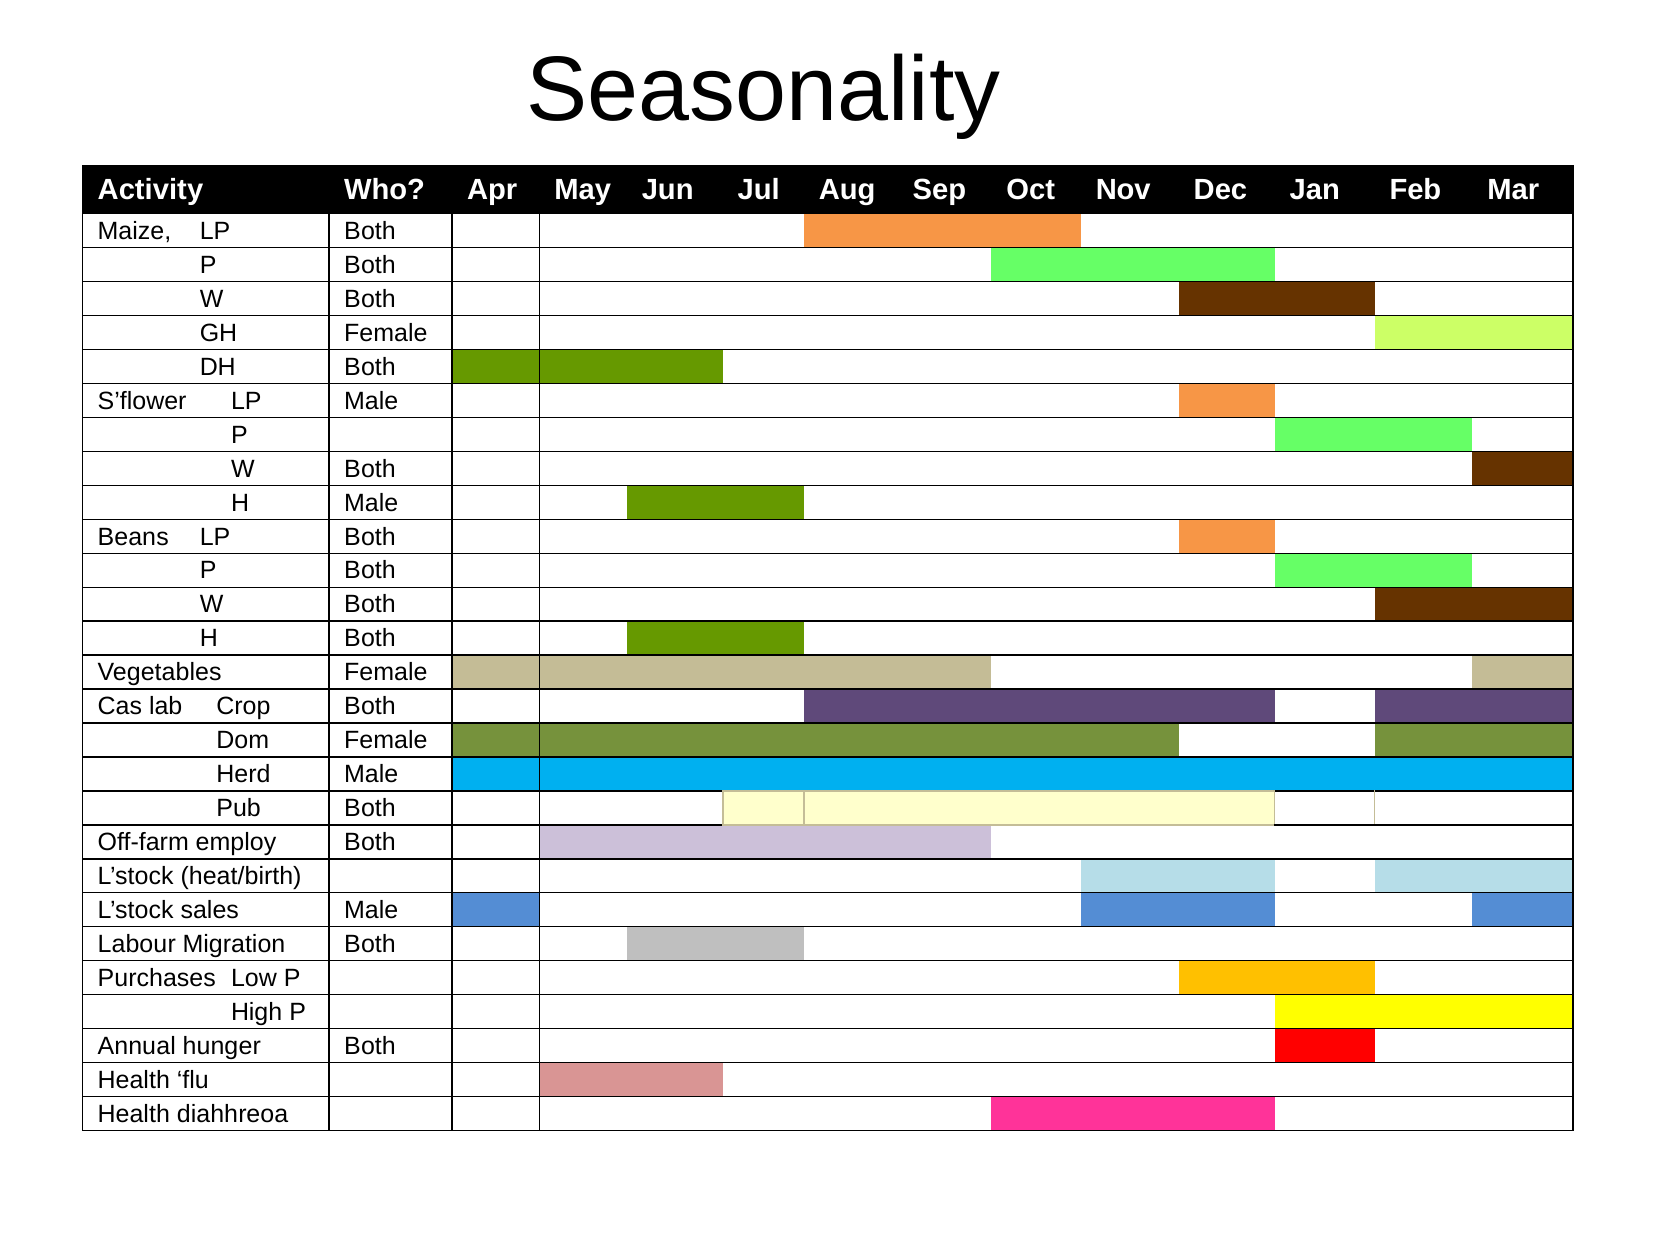

# Seasonality
| Activity | Who? | Apr | May | Jun | Jul | Aug | Sep | Oct | Nov | Dec | Jan | Feb | Mar |
| --- | --- | --- | --- | --- | --- | --- | --- | --- | --- | --- | --- | --- | --- |
| Maize, LP | Both |  |  |  |  |  |  |  |  |  |  |  |  |
| P | Both |  |  |  |  |  |  |  |  |  |  |  |  |
| W | Both |  |  |  |  |  |  |  |  |  |  |  |  |
| GH | Female |  |  |  |  |  |  |  |  |  |  |  |  |
| DH | Both |  |  |  |  |  |  |  |  |  |  |  |  |
| S’flower LP | Male |  |  |  |  |  |  |  |  |  |  |  |  |
| P |  |  |  |  |  |  |  |  |  |  |  |  |  |
| W | Both |  |  |  |  |  |  |  |  |  |  |  |  |
| H | Male |  |  |  |  |  |  |  |  |  |  |  |  |
| Beans LP | Both |  |  |  |  |  |  |  |  |  |  |  |  |
| P | Both |  |  |  |  |  |  |  |  |  |  |  |  |
| W | Both |  |  |  |  |  |  |  |  |  |  |  |  |
| H | Both |  |  |  |  |  |  |  |  |  |  |  |  |
| Vegetables | Female |  |  |  |  |  |  |  |  |  |  |  |  |
| Cas lab Crop | Both |  |  |  |  |  |  |  |  |  |  |  |  |
| Dom | Female |  |  |  |  |  |  |  |  |  |  |  |  |
| Herd | Male |  |  |  |  |  |  |  |  |  |  |  |  |
| Pub | Both |  |  |  |  |  |  |  |  |  |  |  |  |
| Off-farm employ | Both |  |  |  |  |  |  |  |  |  |  |  |  |
| L’stock (heat/birth) |  |  |  |  |  |  |  |  |  |  |  |  |  |
| L’stock sales | Male |  |  |  |  |  |  |  |  |  |  |  |  |
| Labour Migration | Both |  |  |  |  |  |  |  |  |  |  |  |  |
| Purchases Low P |  |  |  |  |  |  |  |  |  |  |  |  |  |
| High P |  |  |  |  |  |  |  |  |  |  |  |  |  |
| Annual hunger | Both |  |  |  |  |  |  |  |  |  |  |  |  |
| Health ‘flu |  |  |  |  |  |  |  |  |  |  |  |  |  |
| Health diahhreoa |  |  |  |  |  |  |  |  |  |  |  |  |  |